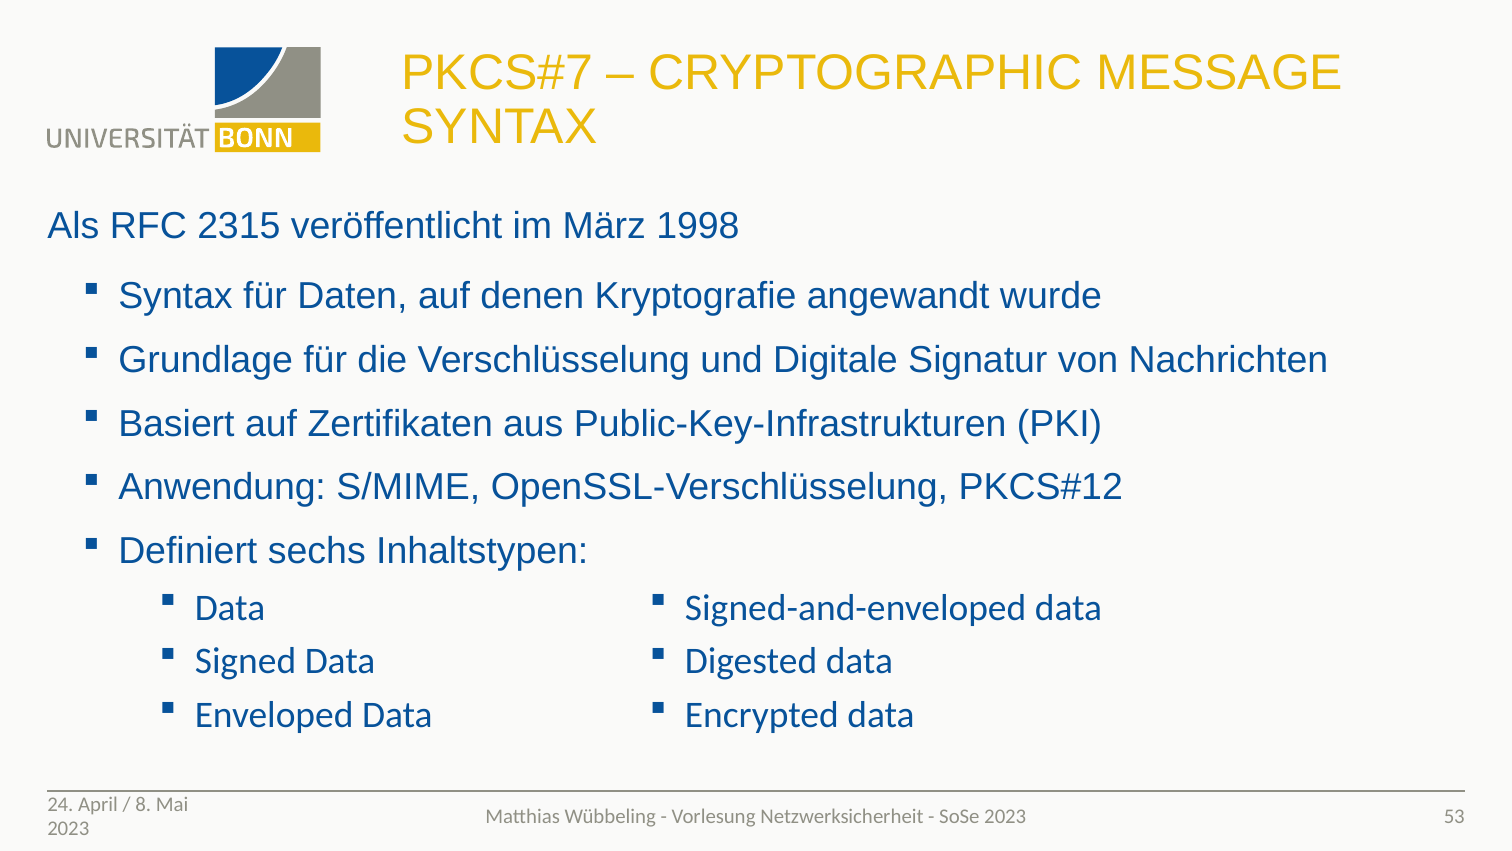

# PKCS#7 – Cryptographic message syntax
Als RFC 2315 veröffentlicht im März 1998
Syntax für Daten, auf denen Kryptografie angewandt wurde
Grundlage für die Verschlüsselung und Digitale Signatur von Nachrichten
Basiert auf Zertifikaten aus Public-Key-Infrastrukturen (PKI)
Anwendung: S/MIME, OpenSSL-Verschlüsselung, PKCS#12
Definiert sechs Inhaltstypen:
Data
Signed Data
Enveloped Data
Signed-and-enveloped data
Digested data
Encrypted data
24. April / 8. Mai 2023
53
Matthias Wübbeling - Vorlesung Netzwerksicherheit - SoSe 2023